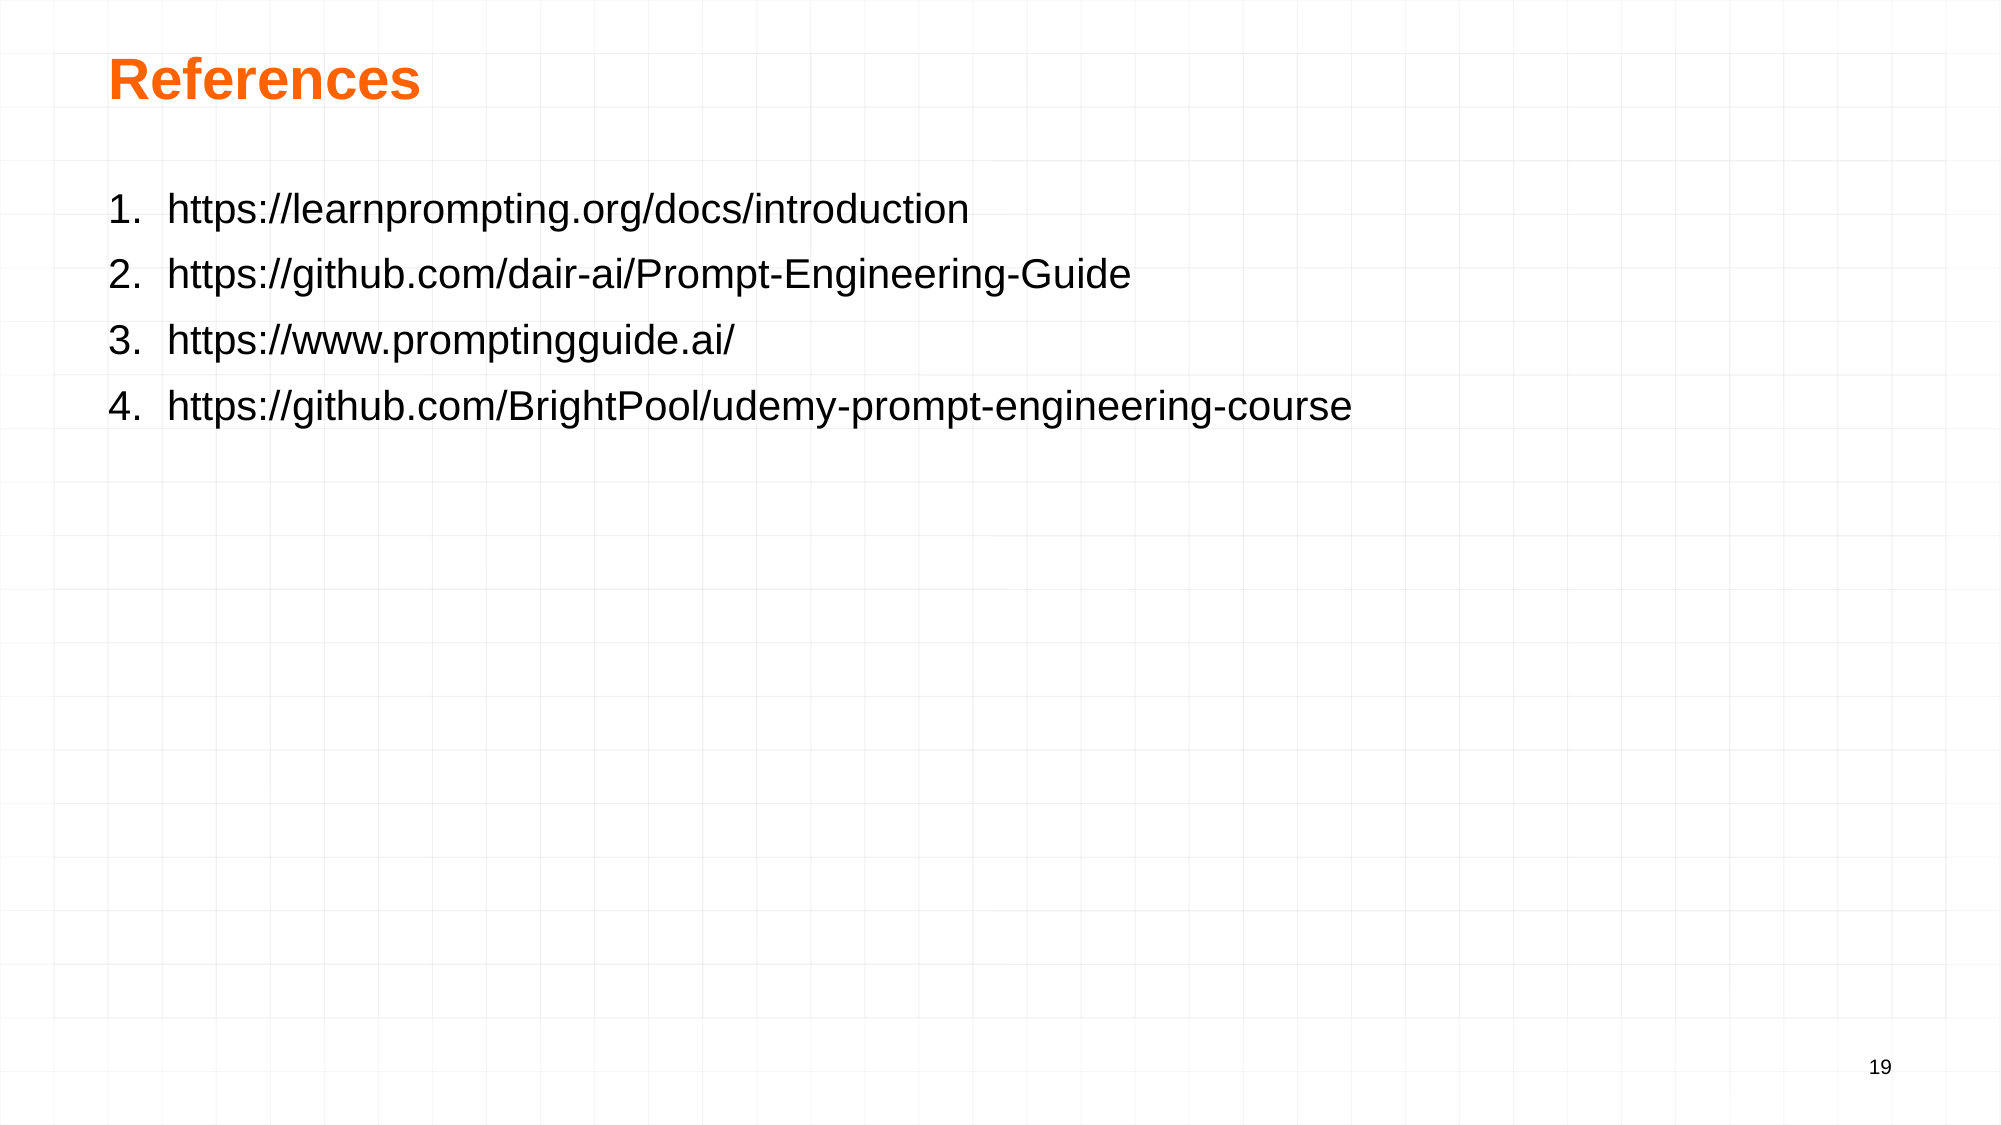

# References
https://learnprompting.org/docs/introduction
https://github.com/dair-ai/Prompt-Engineering-Guide
https://www.promptingguide.ai/
https://github.com/BrightPool/udemy-prompt-engineering-course
19